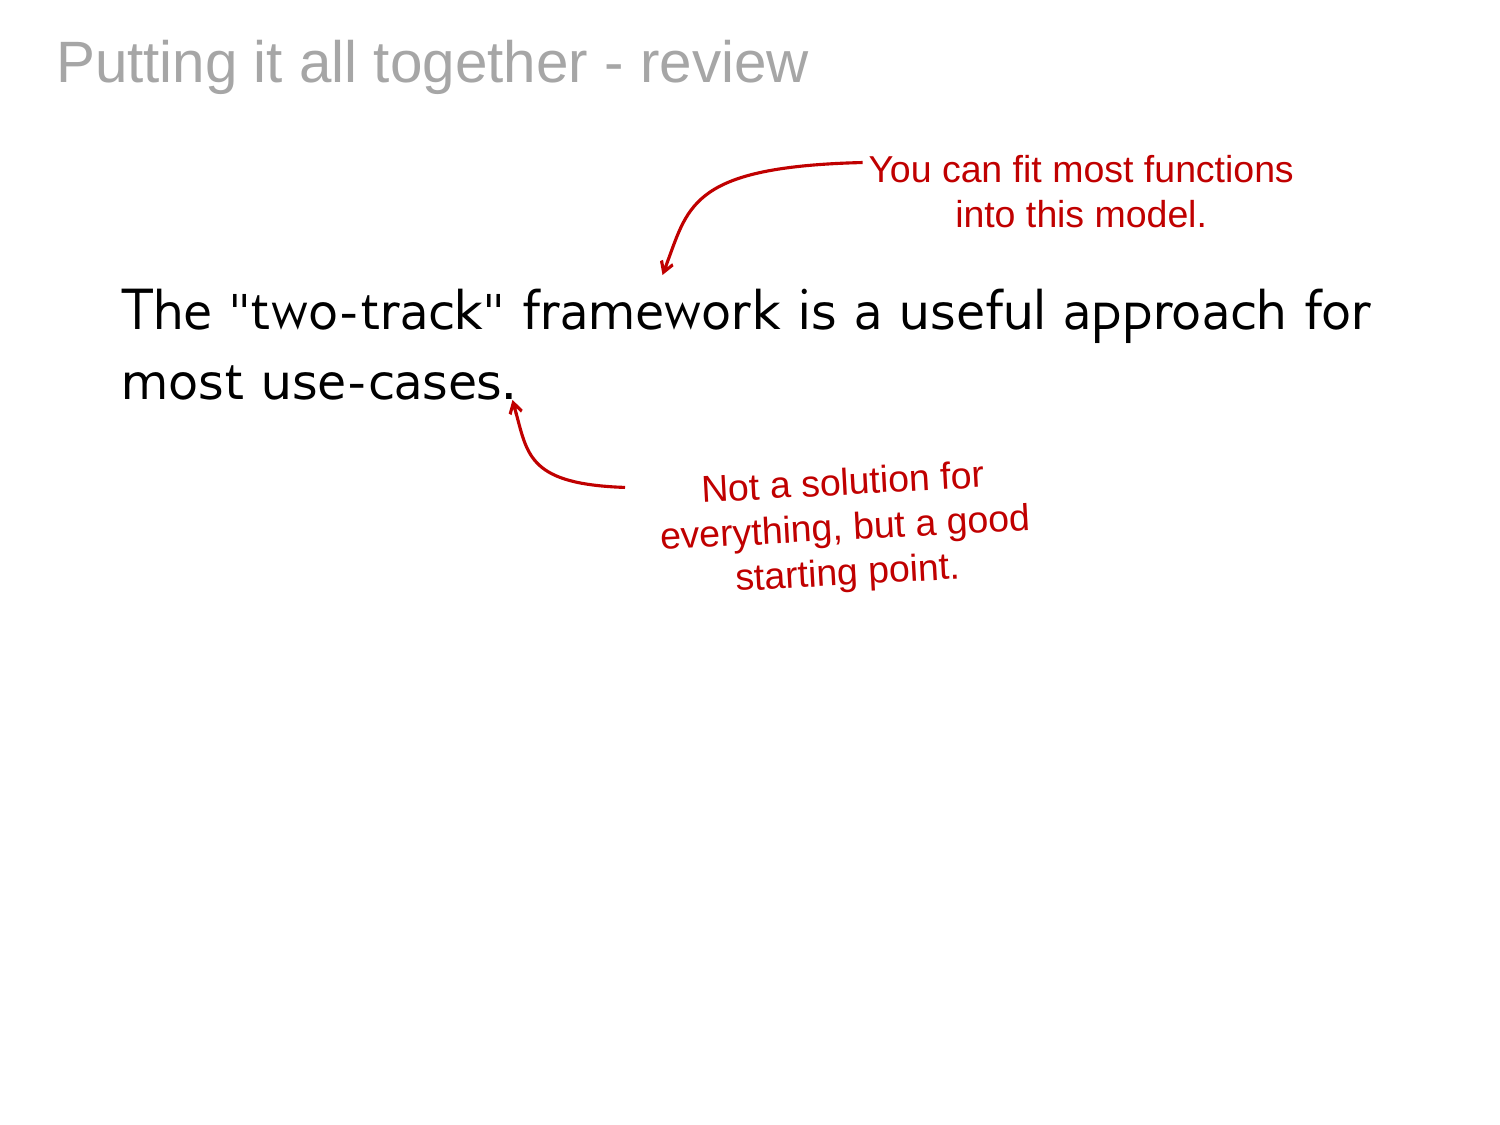

# Putting it all together - review
You can fit most functions into this model.

The "two-track" framework is a useful approach for most use-cases.

Not a solution for everything, but a good starting point.